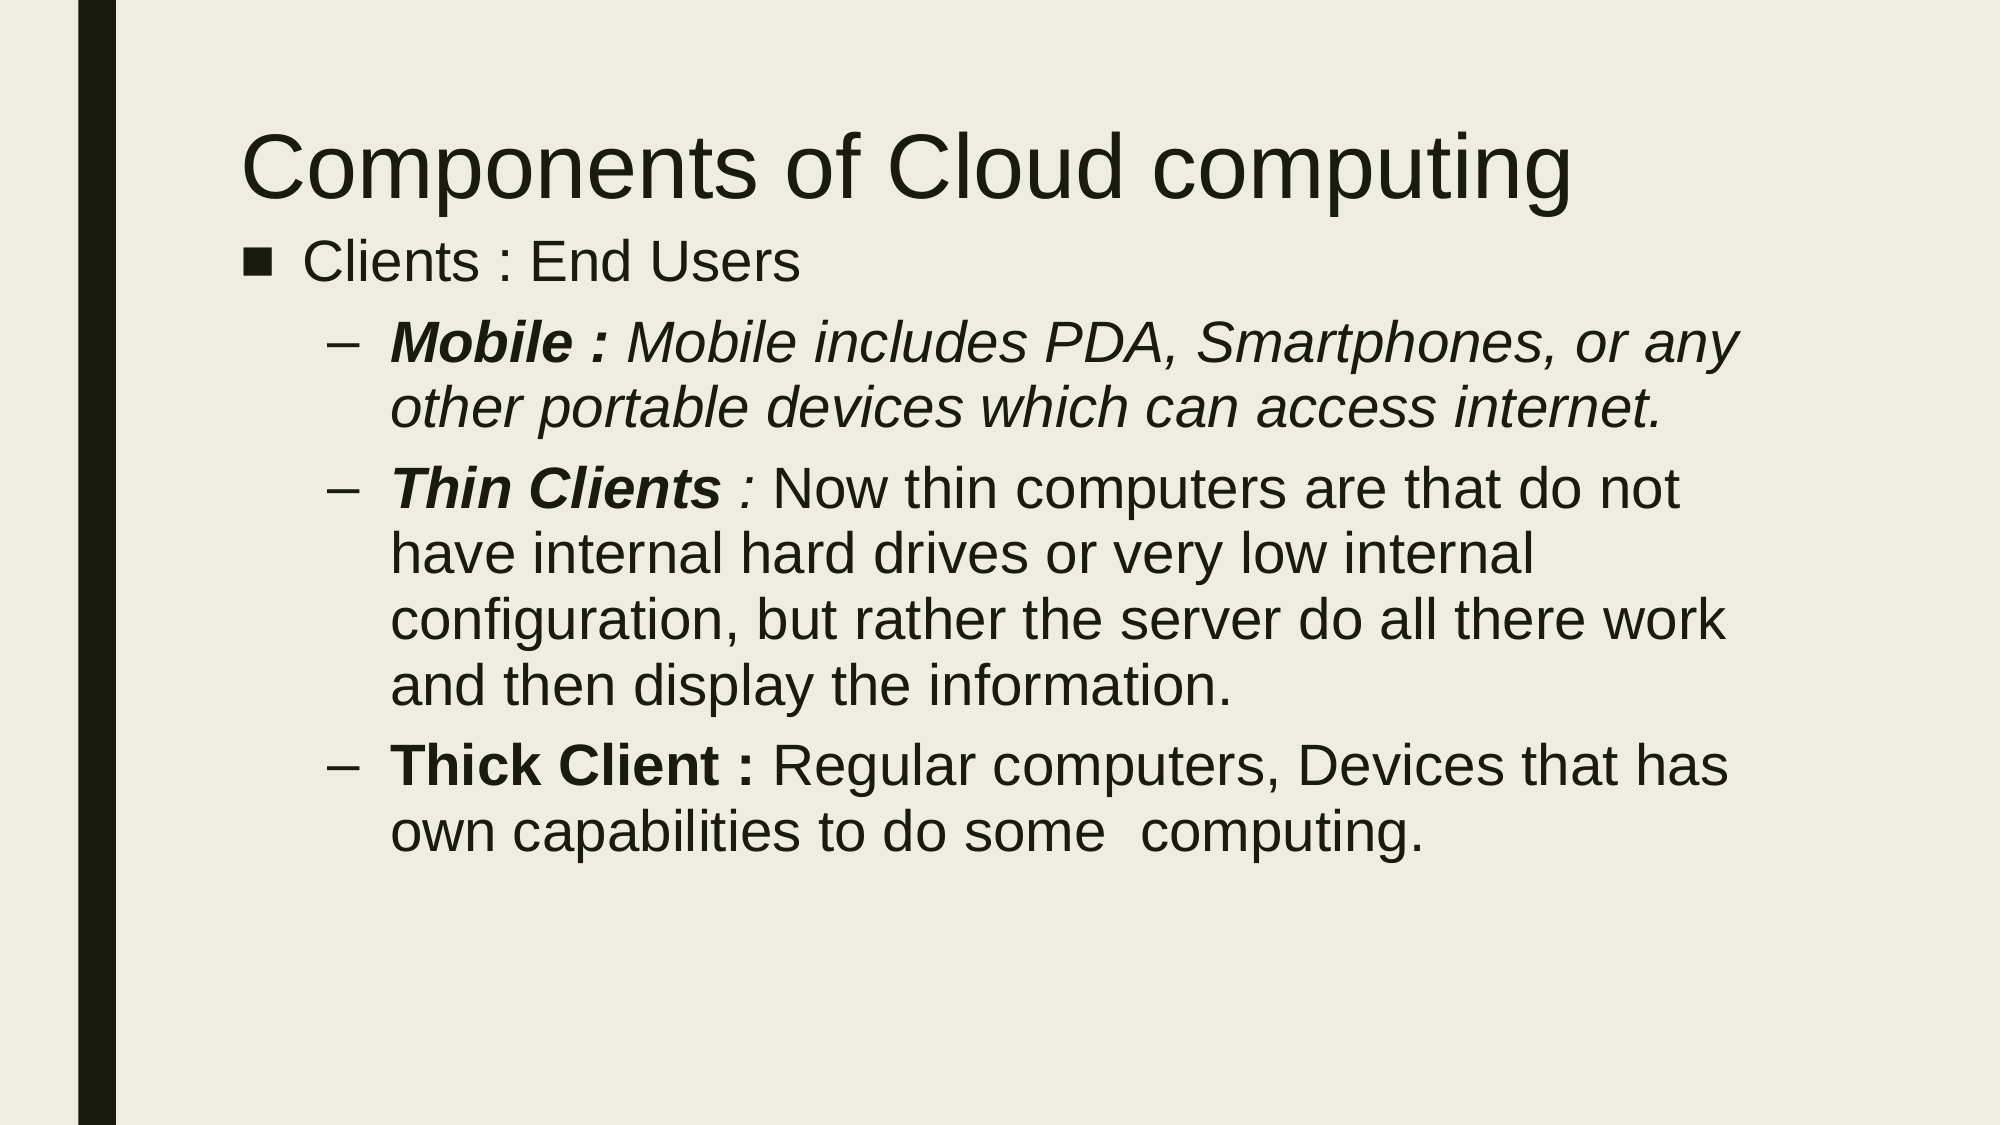

# Components of Cloud computing
Clients : End Users
Mobile : Mobile includes PDA, Smartphones, or any other portable devices which can access internet.
Thin Clients : Now thin computers are that do not have internal hard drives or very low internal configuration, but rather the server do all there work and then display the information.
Thick Client : Regular computers, Devices that has own capabilities to do some 	computing.